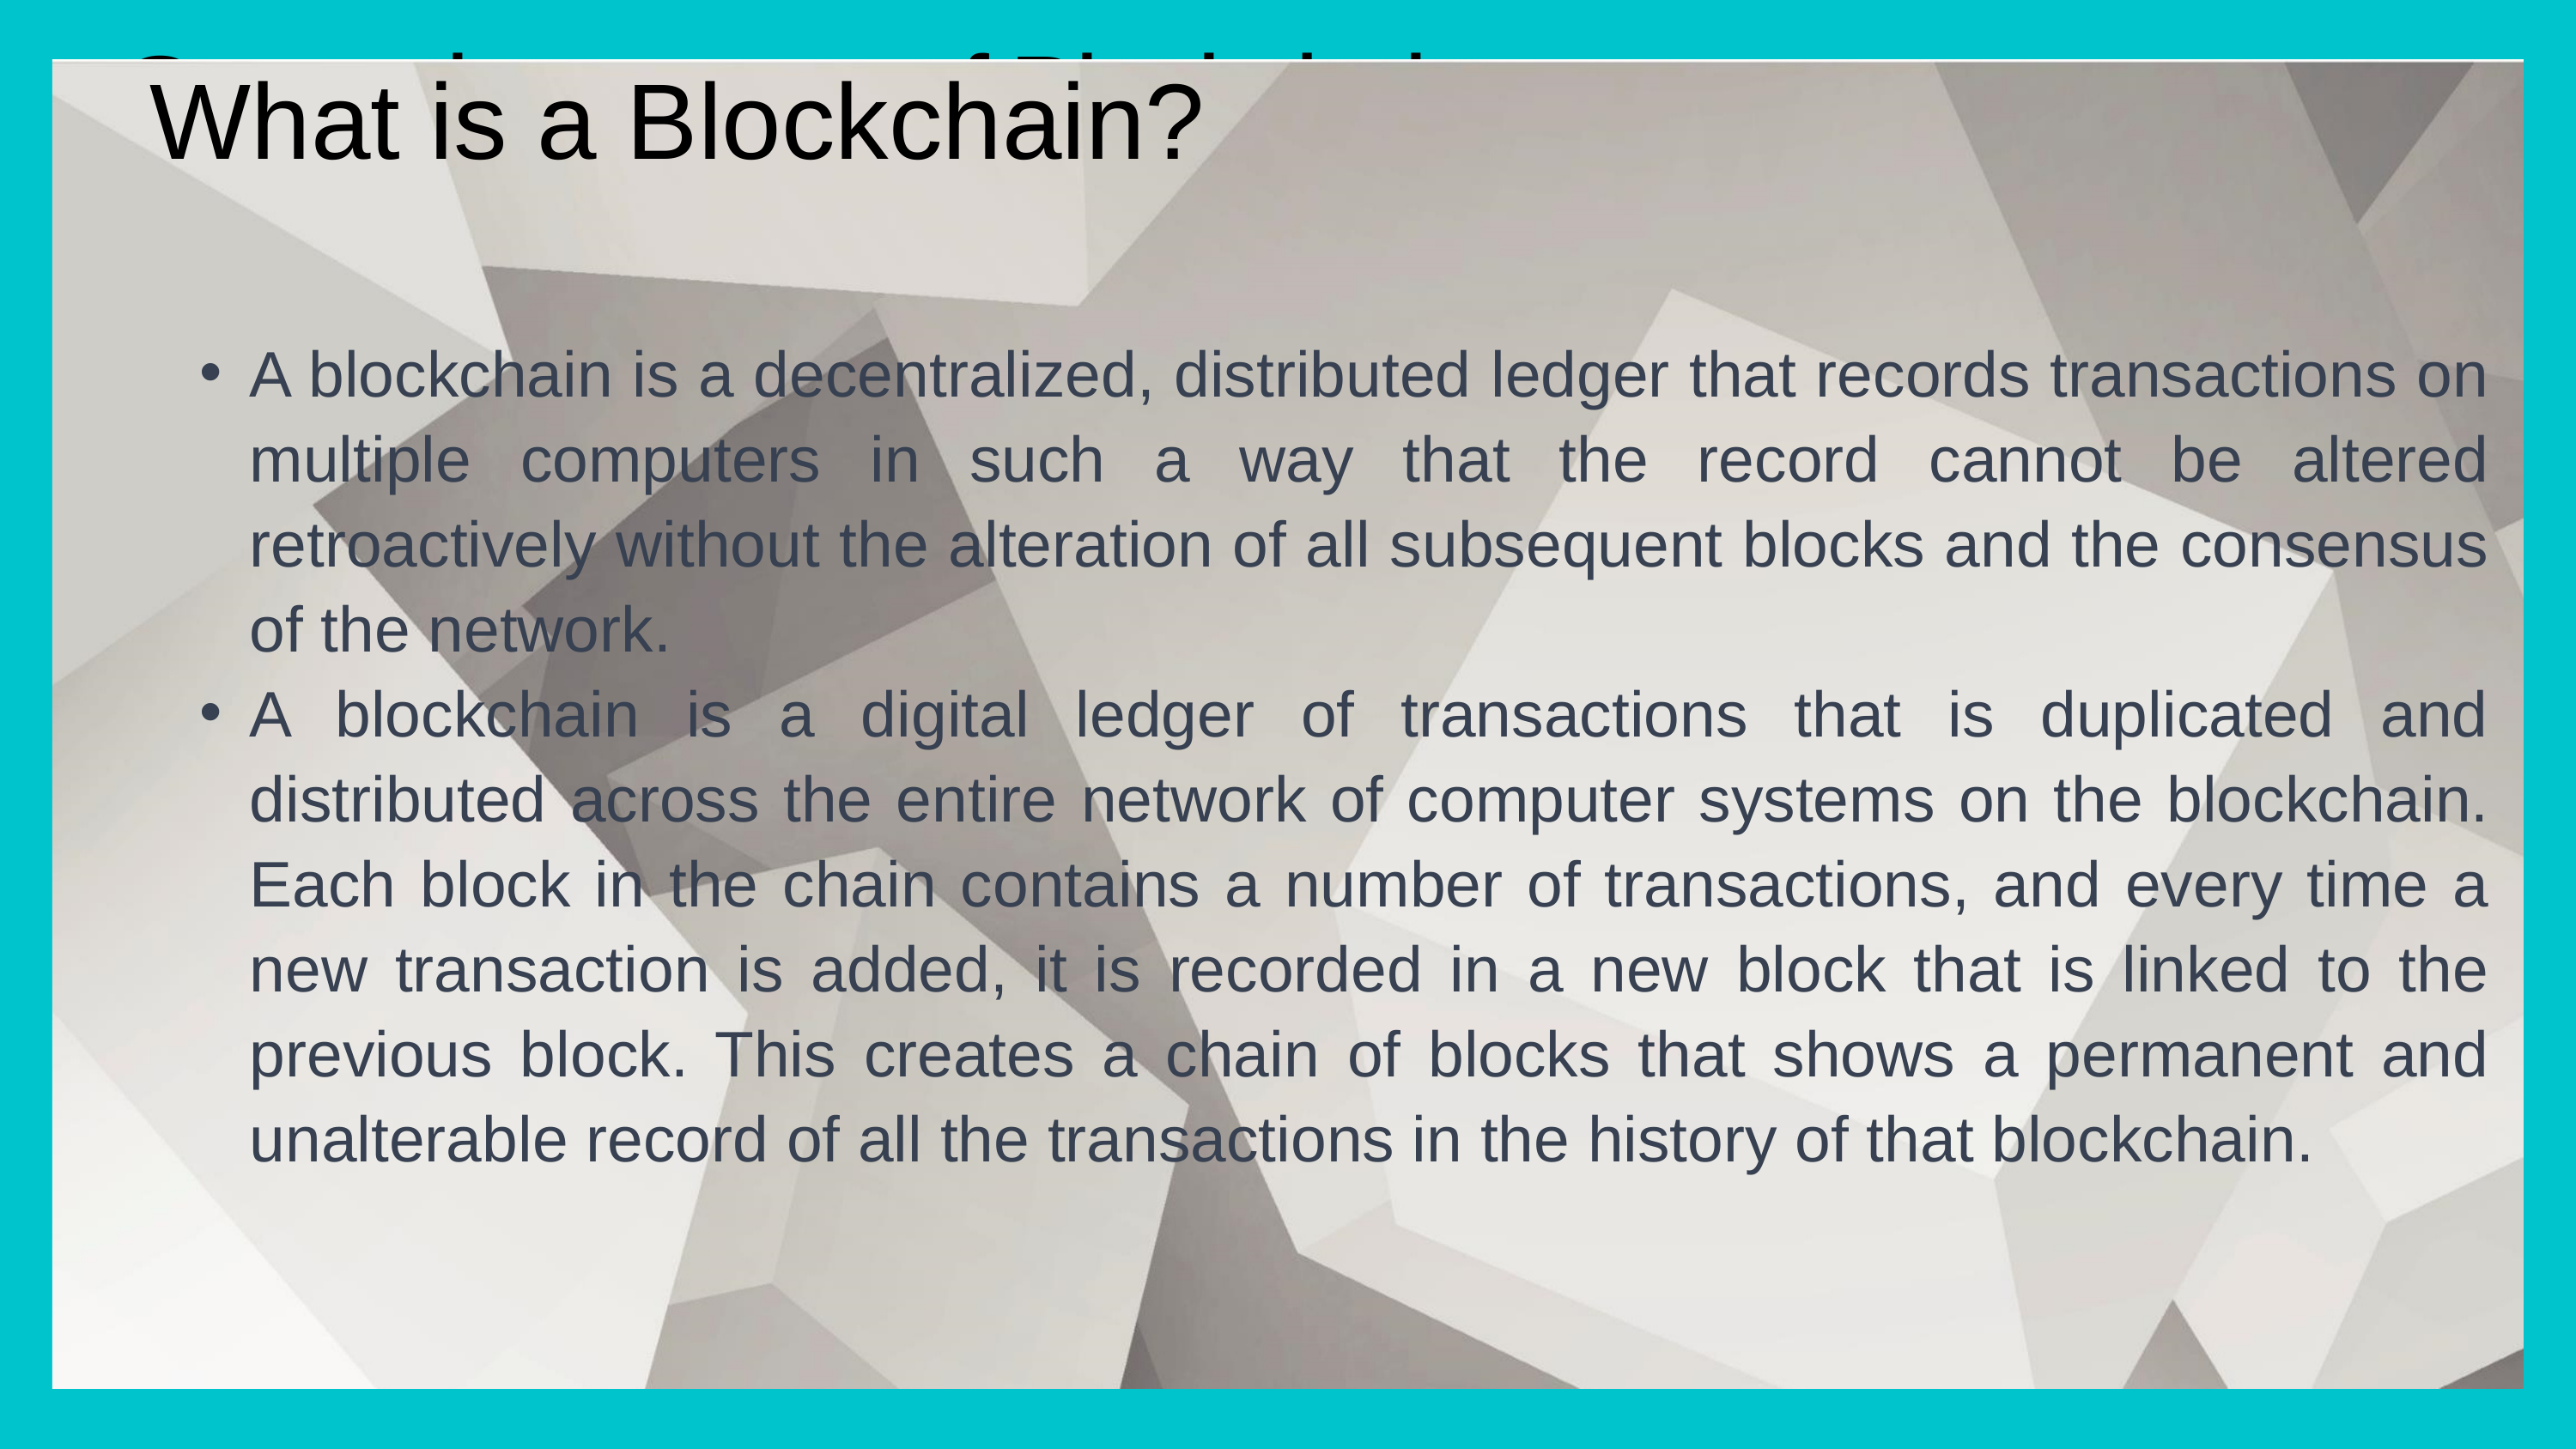

General concepts of Blockchain

What is a Blockchain?
Bank transactions could be failed sometimes for Technical issues,Account hacked,Transfer limits, High transfer charges etc.
To solve this problem here comes cryptocurrency (Digital or virtual currency) such as bitcoin, litecoin, etherium & so on. There are many unethical transactions occurring around us. To control black money transfer there uses a database tool named blockchain.
Blockchain technology is a viable disruptor for markets including payments, cybersecurity, and healthcare because no data stored there can be changed. So, Block chain can be defined as the collection of records that are linked together in a strongly resistant manner to alter & protect using cryptography.
A blockchain is a decentralized, distributed ledger that records transactions on multiple computers in such a way that the record cannot be altered retroactively without the alteration of all subsequent blocks and the consensus of the network.
A blockchain is a digital ledger of transactions that is duplicated and distributed across the entire network of computer systems on the blockchain. Each block in the chain contains a number of transactions, and every time a new transaction is added, it is recorded in a new block that is linked to the previous block. This creates a chain of blocks that shows a permanent and unalterable record of all the transactions in the history of that blockchain.